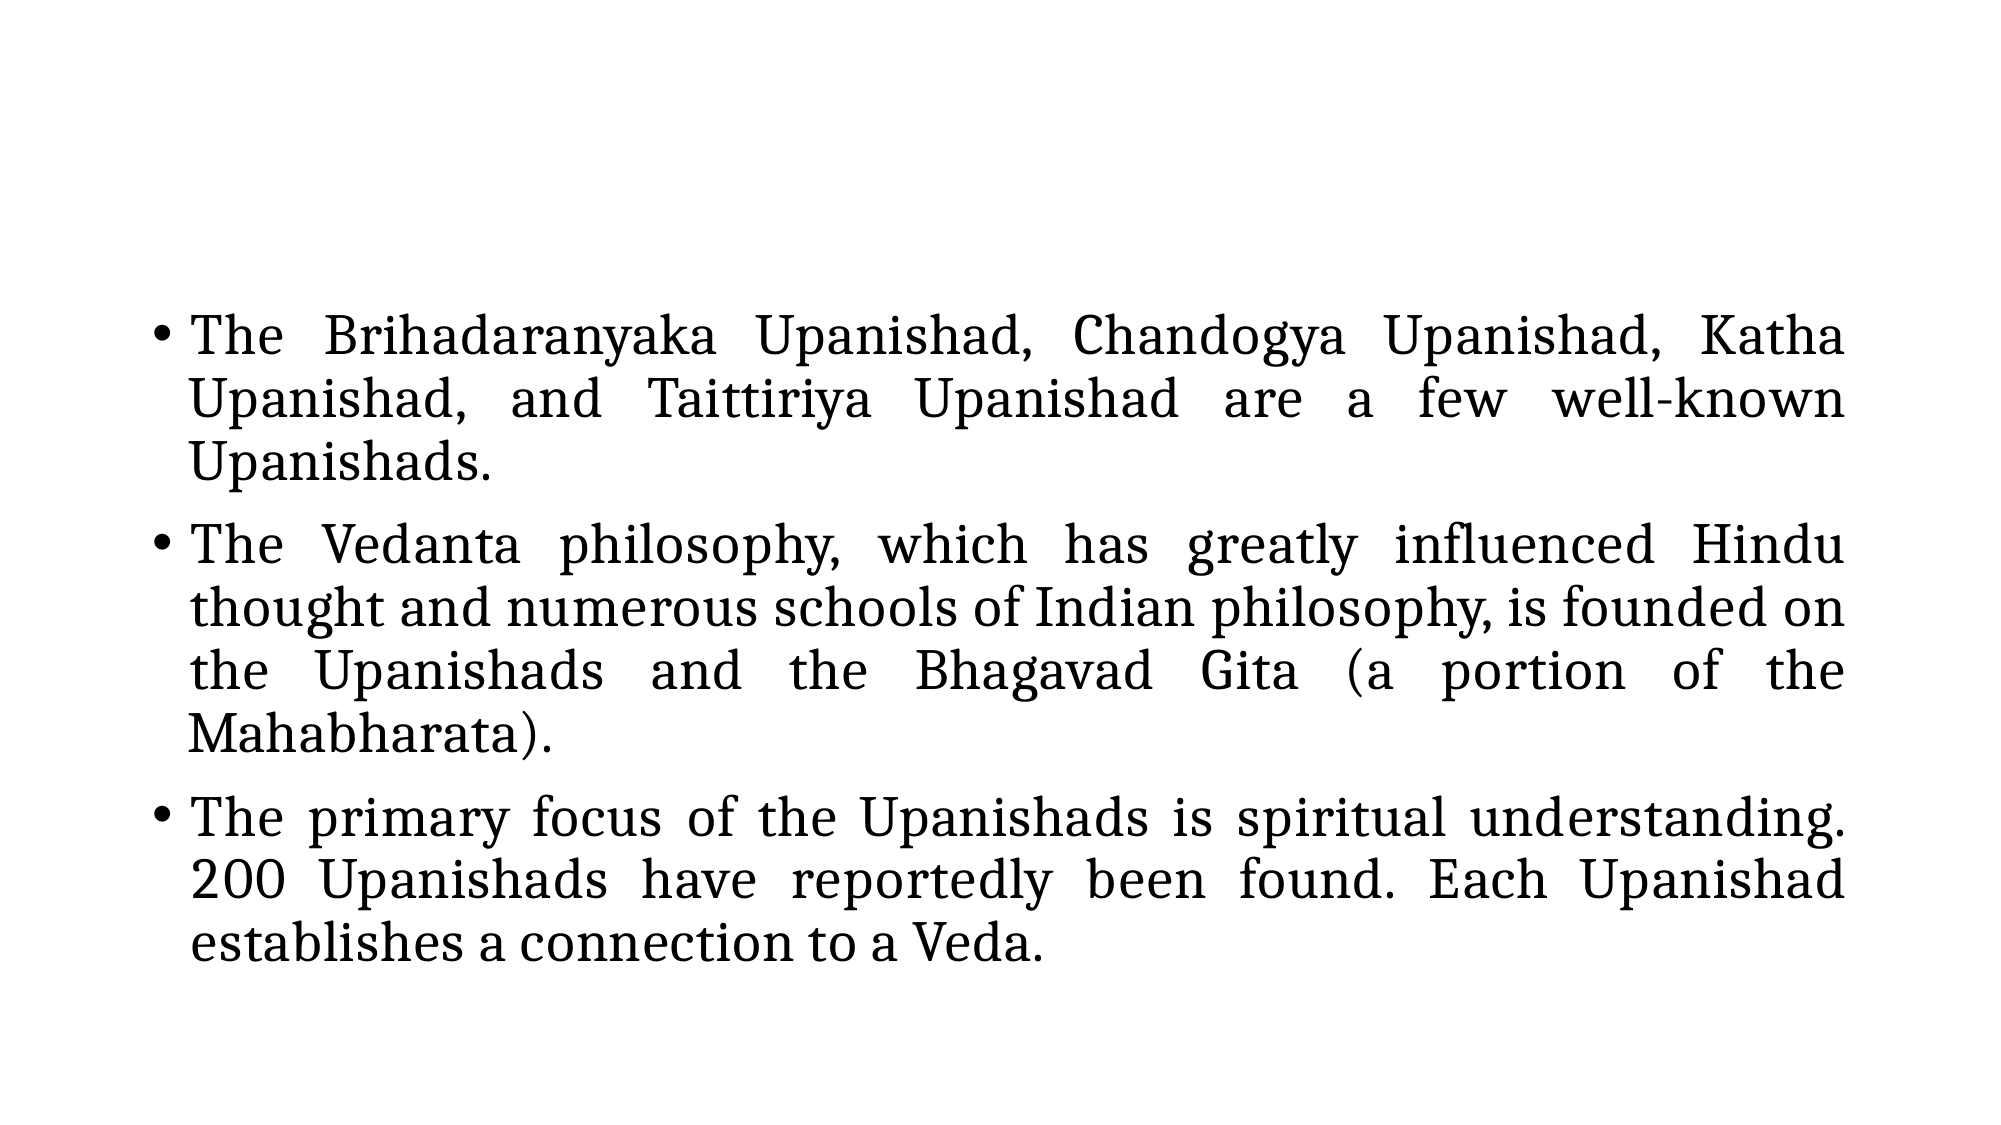

#
The Brihadaranyaka Upanishad, Chandogya Upanishad, Katha Upanishad, and Taittiriya Upanishad are a few well-known Upanishads.
The Vedanta philosophy, which has greatly influenced Hindu thought and numerous schools of Indian philosophy, is founded on the Upanishads and the Bhagavad Gita (a portion of the Mahabharata).
The primary focus of the Upanishads is spiritual understanding. 200 Upanishads have reportedly been found. Each Upanishad establishes a connection to a Veda.